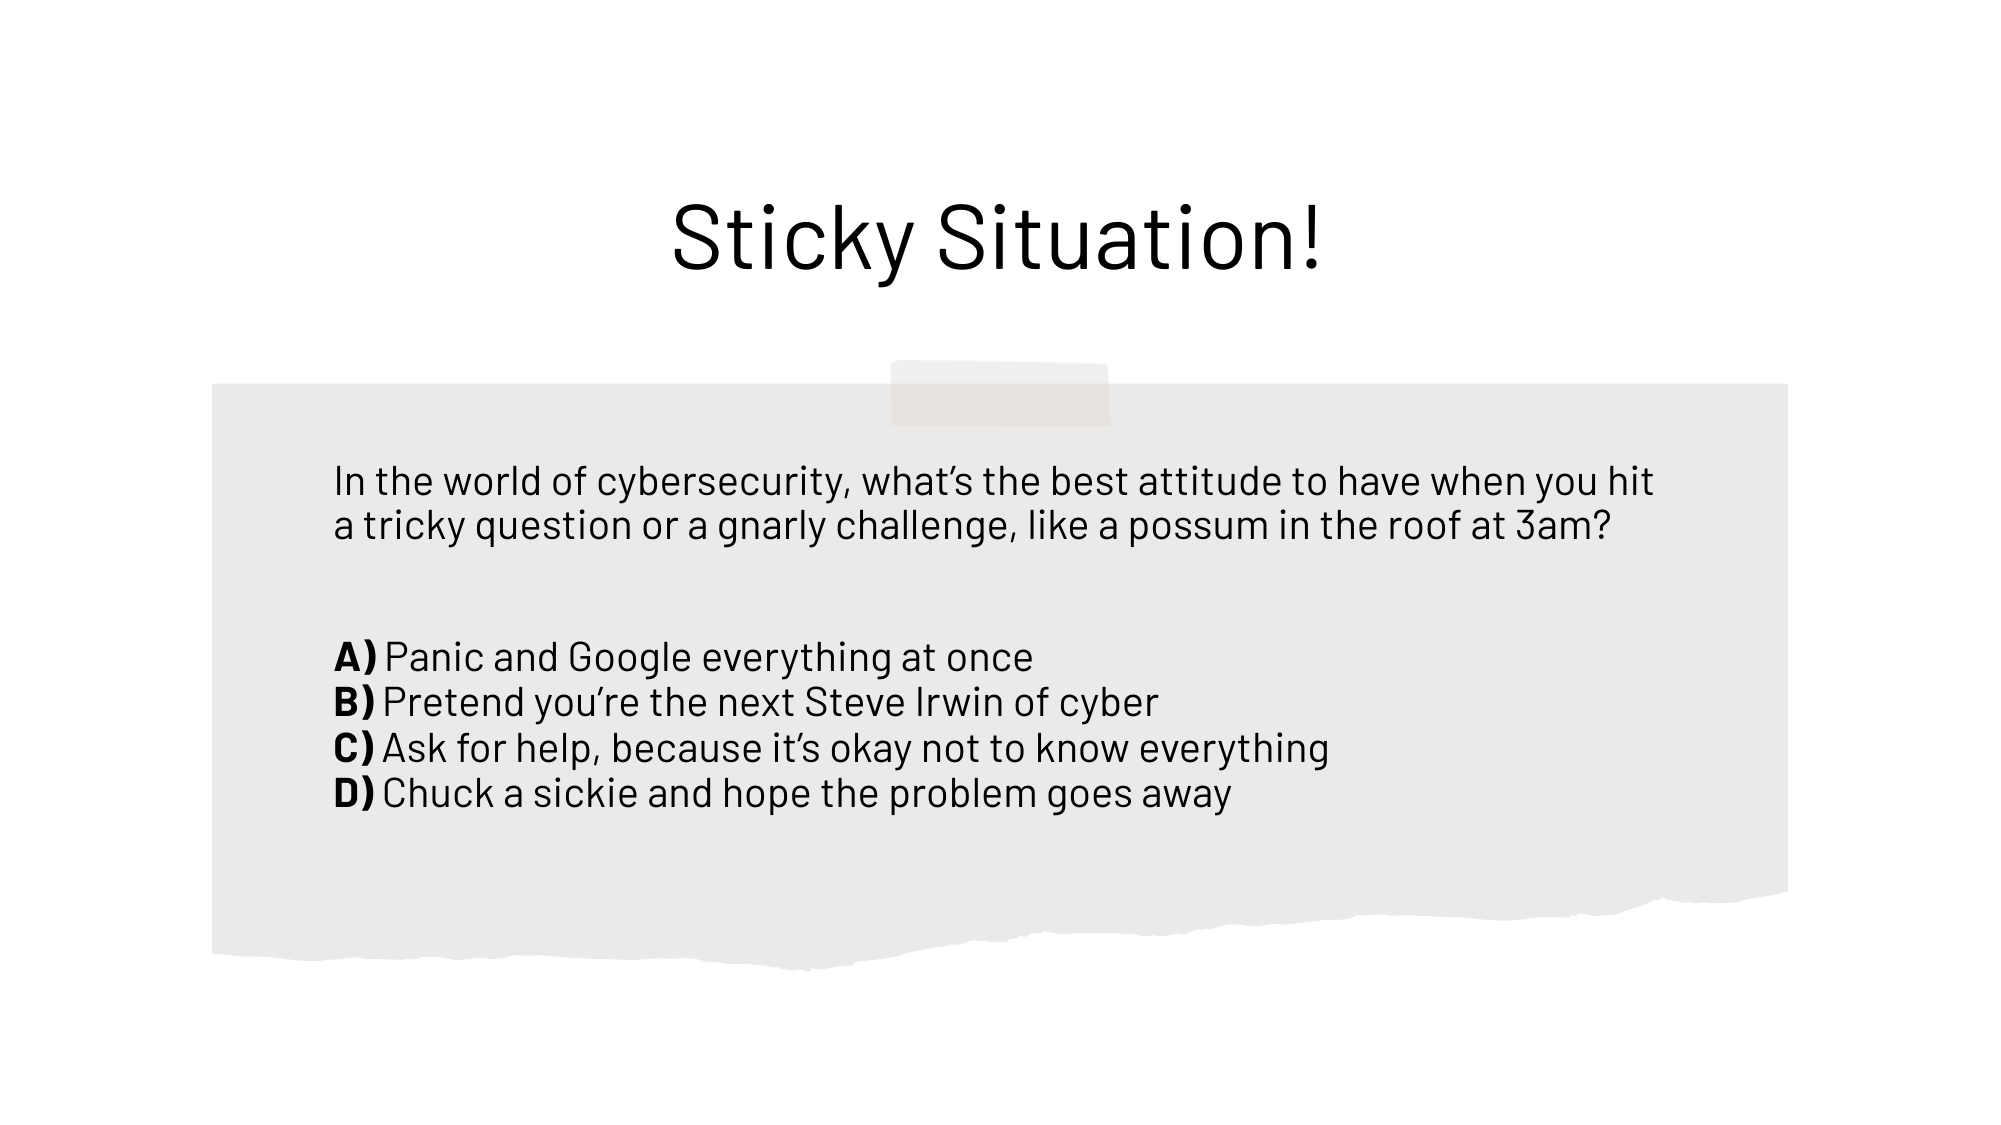

# Sticky Situation!

In the world of cybersecurity, what’s the best attitude to have when you hit a tricky question or a gnarly challenge, like a possum in the roof at 3am?

A) Panic and Google everything at once
B) Pretend you’re the next Steve Irwin of cyber
C) Ask for help, because it’s okay not to know everything
D) Chuck a sickie and hope the problem goes away